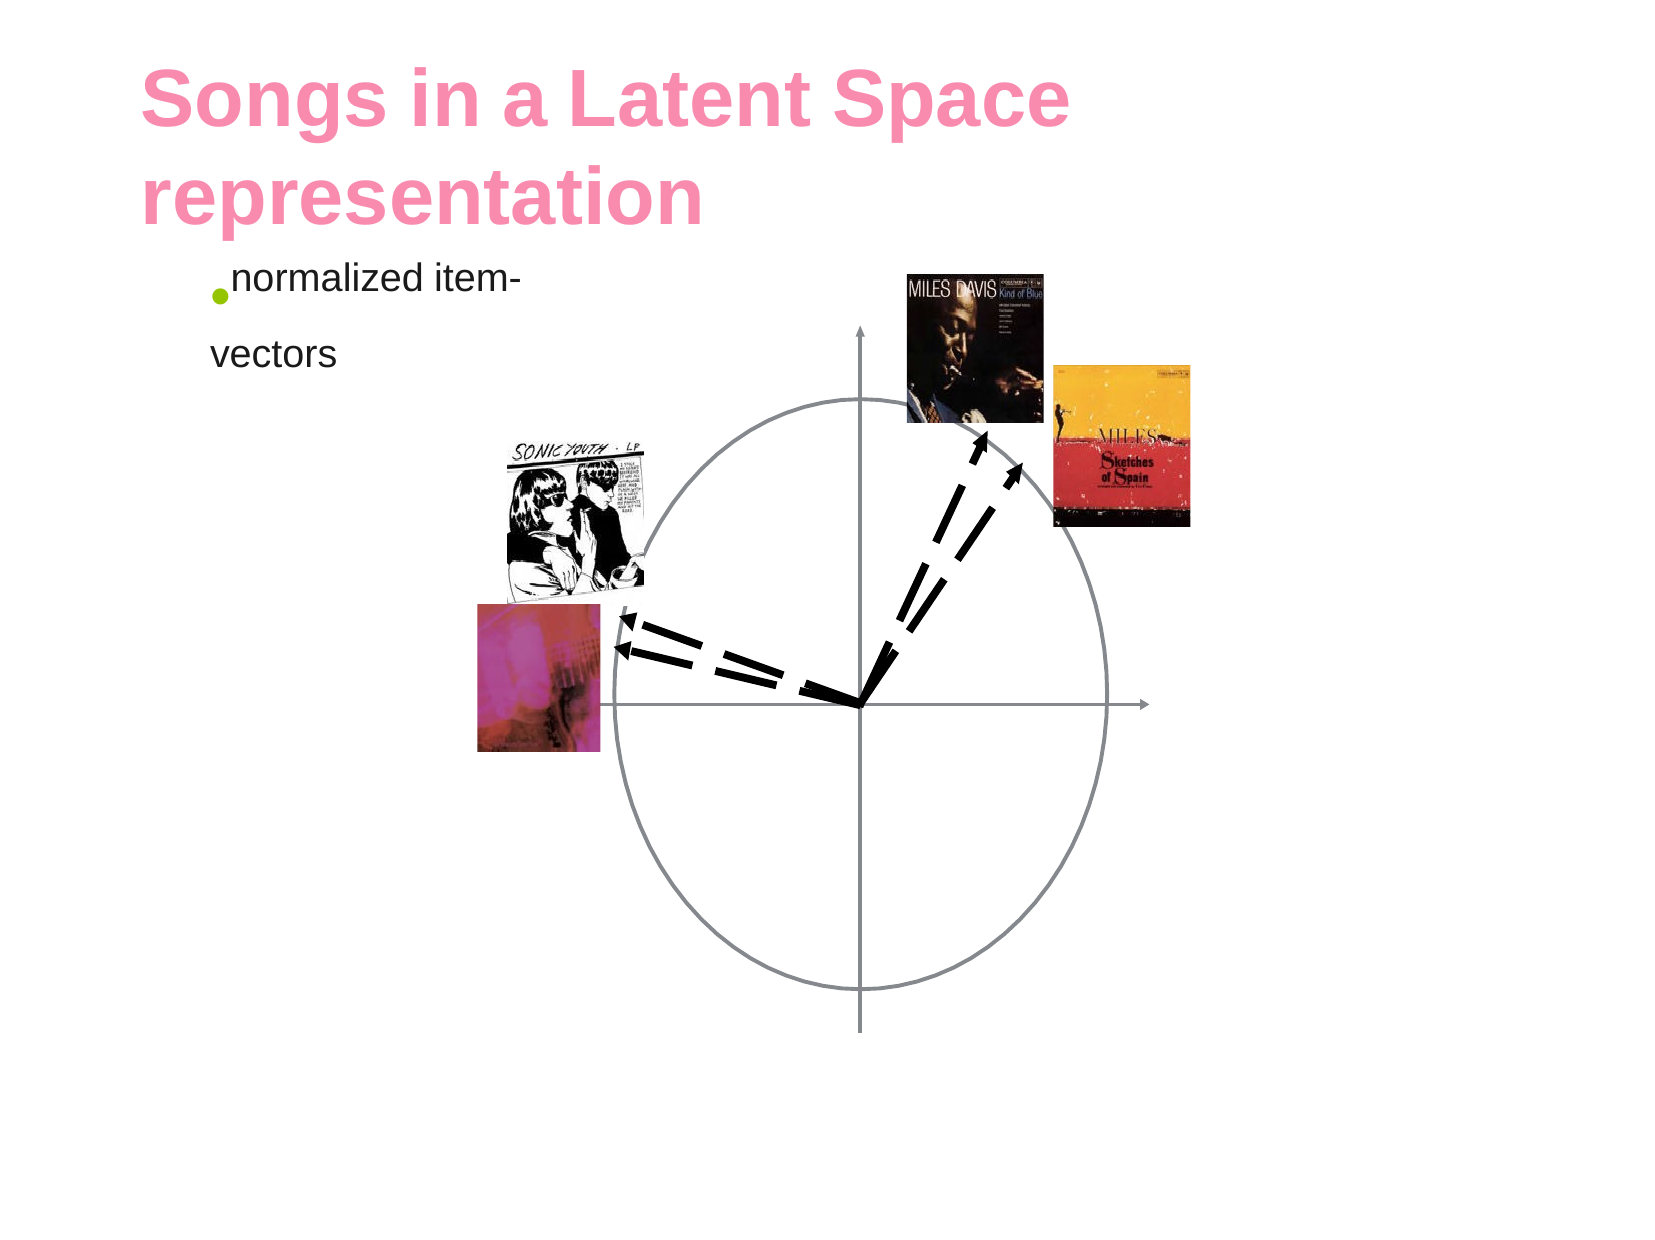

Songs in a Latent Space representation
•normalized item-vectors